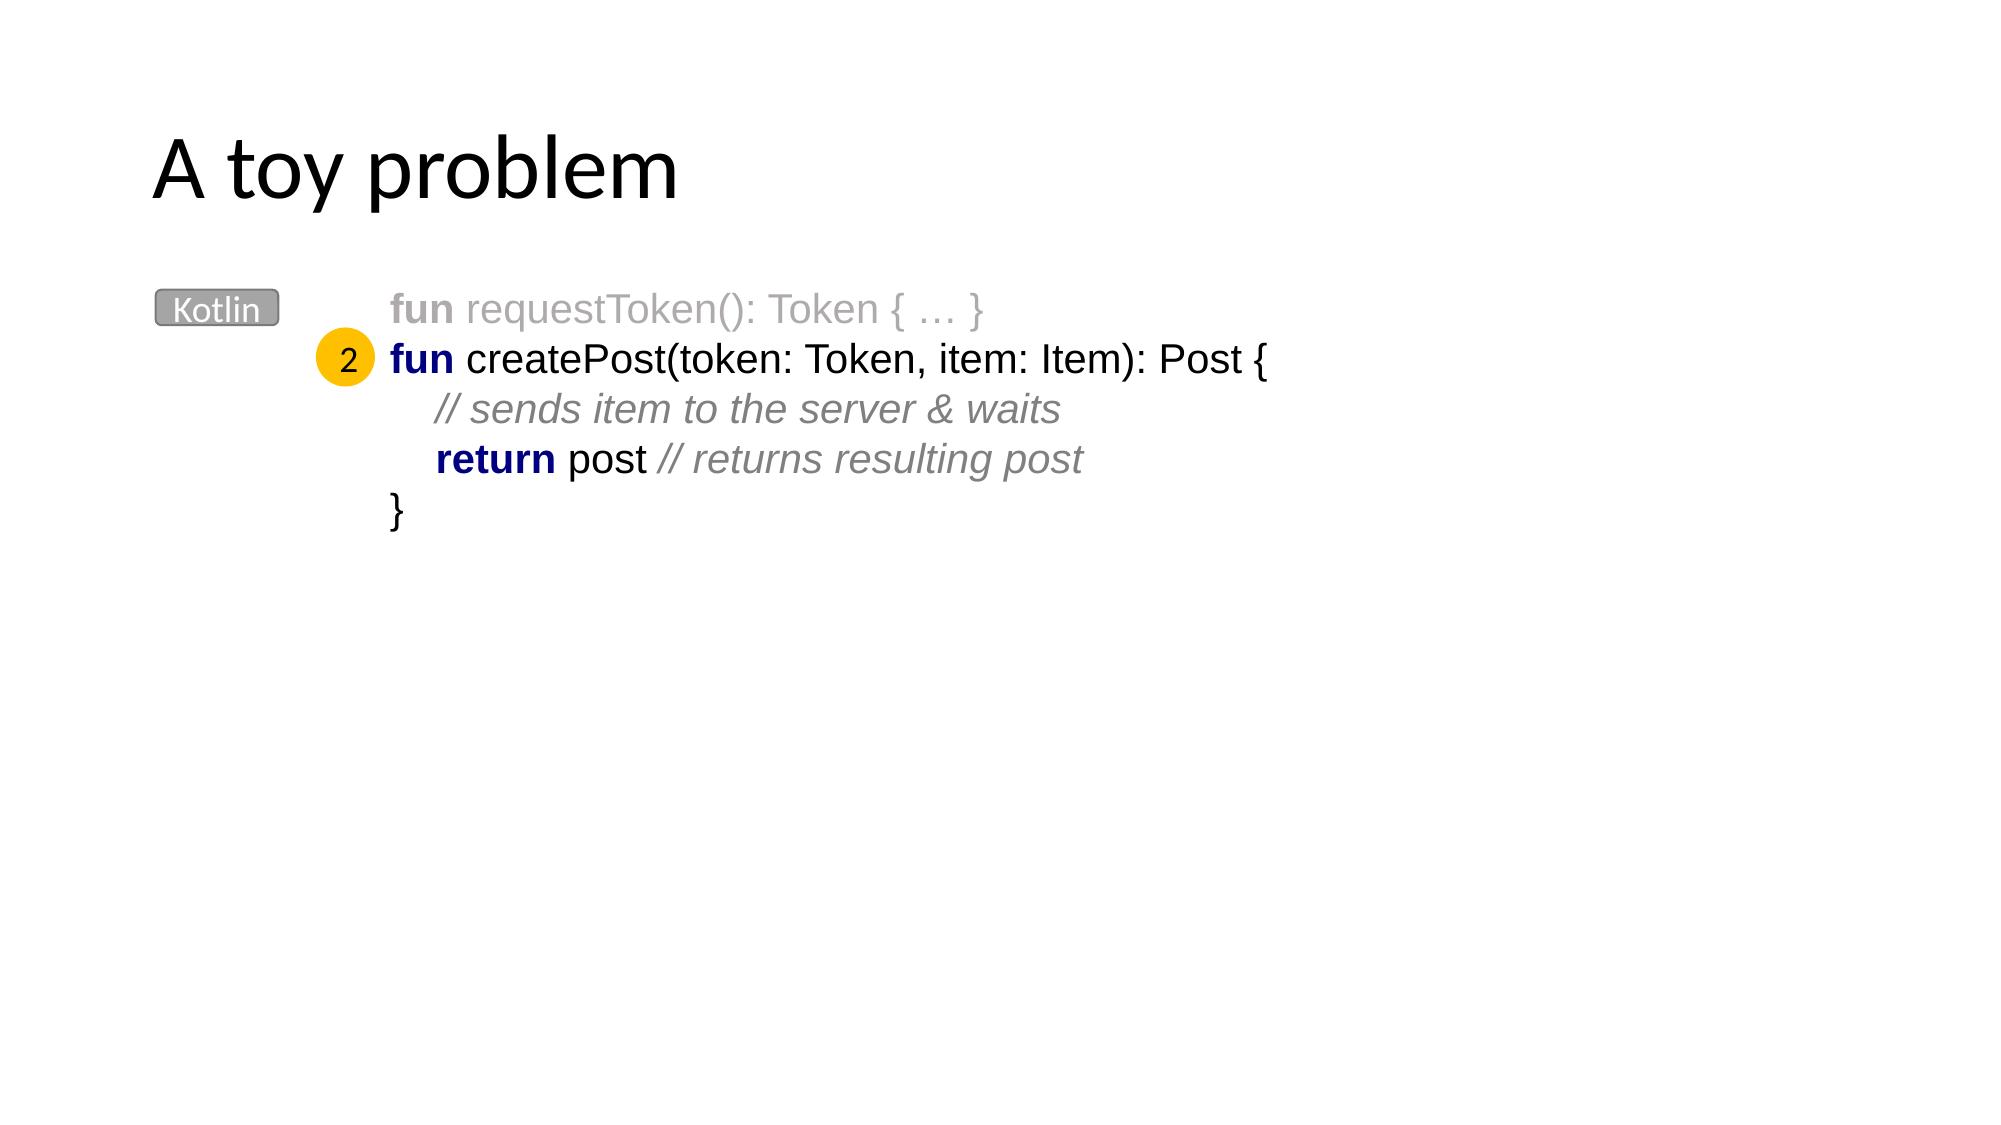

# A toy problem
fun requestToken(): Token { … }
fun createPost(token: Token, item: Item): Post {
    // sends item to the server & waits
    return post // returns resulting post
}
Kotlin
2